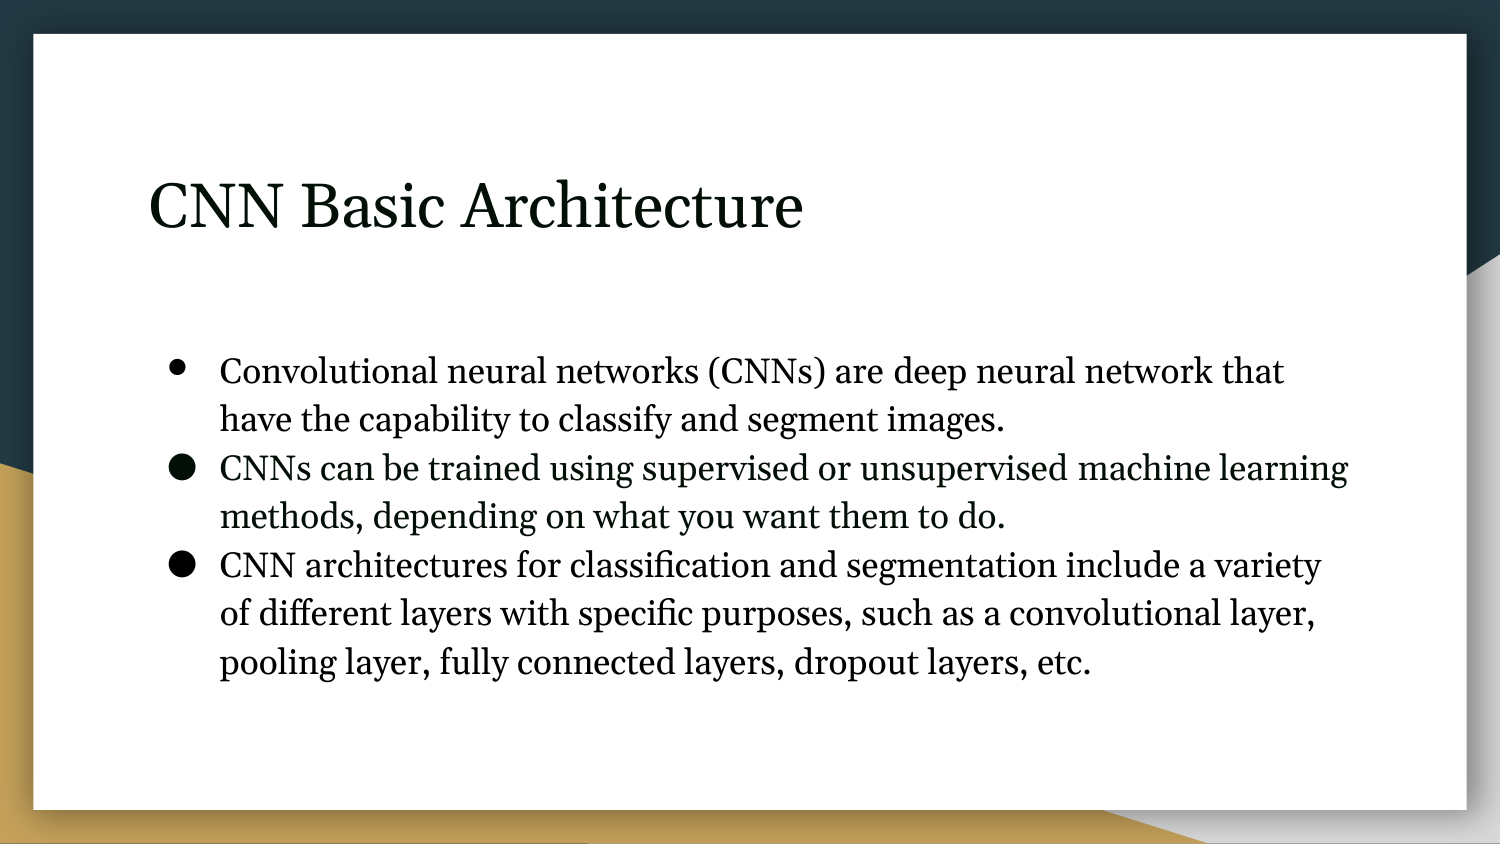

# CNN Basic Architecture
Convolutional neural networks (CNNs) are deep neural network that have the capability to classify and segment images.
CNNs can be trained using supervised or unsupervised machine learning methods, depending on what you want them to do.
CNN architectures for classification and segmentation include a variety of different layers with specific purposes, such as a convolutional layer, pooling layer, fully connected layers, dropout layers, etc.